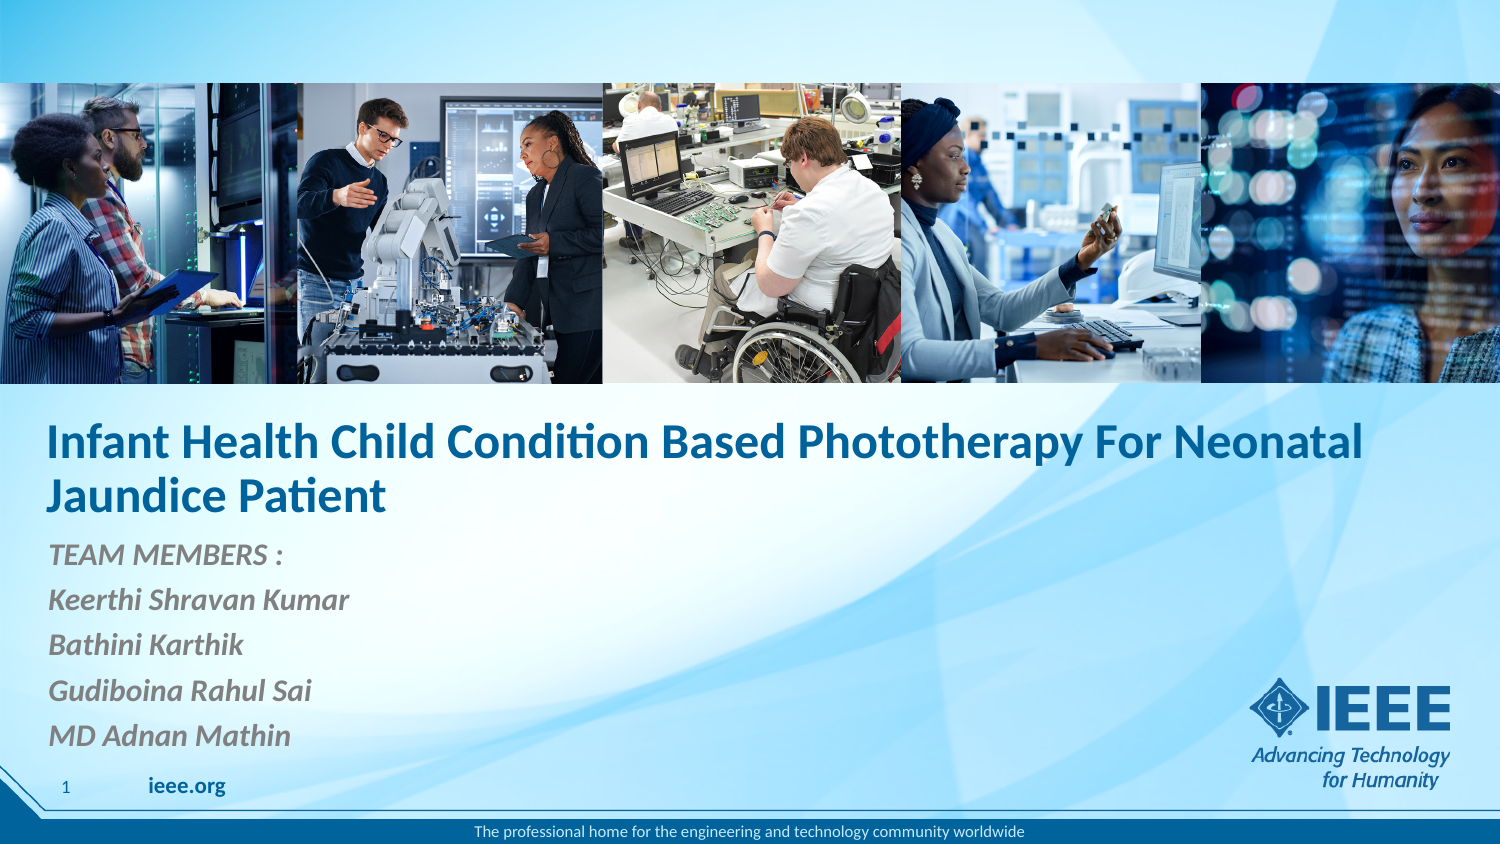

# Infant Health Child Condition Based Phototherapy For Neonatal Jaundice Patient
TEAM MEMBERS :
Keerthi Shravan Kumar
Bathini Karthik
Gudiboina Rahul Sai
MD Adnan Mathin
1